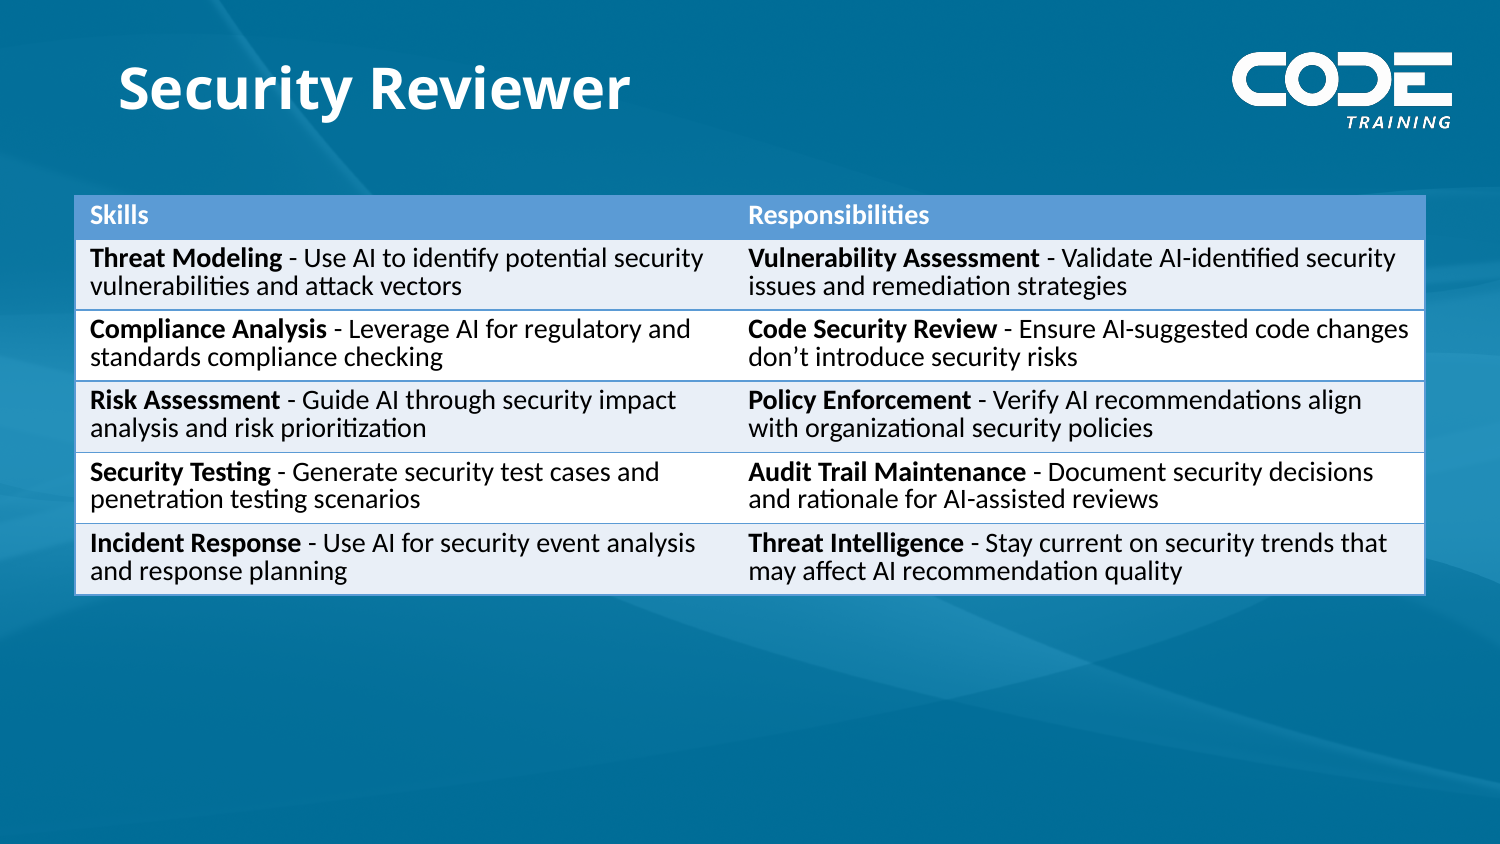

# Security Reviewer
| Skills | Responsibilities |
| --- | --- |
| Threat Modeling - Use AI to identify potential security vulnerabilities and attack vectors | Vulnerability Assessment - Validate AI-identified security issues and remediation strategies |
| Compliance Analysis - Leverage AI for regulatory and standards compliance checking | Code Security Review - Ensure AI-suggested code changes don’t introduce security risks |
| Risk Assessment - Guide AI through security impact analysis and risk prioritization | Policy Enforcement - Verify AI recommendations align with organizational security policies |
| Security Testing - Generate security test cases and penetration testing scenarios | Audit Trail Maintenance - Document security decisions and rationale for AI-assisted reviews |
| Incident Response - Use AI for security event analysis and response planning | Threat Intelligence - Stay current on security trends that may affect AI recommendation quality |